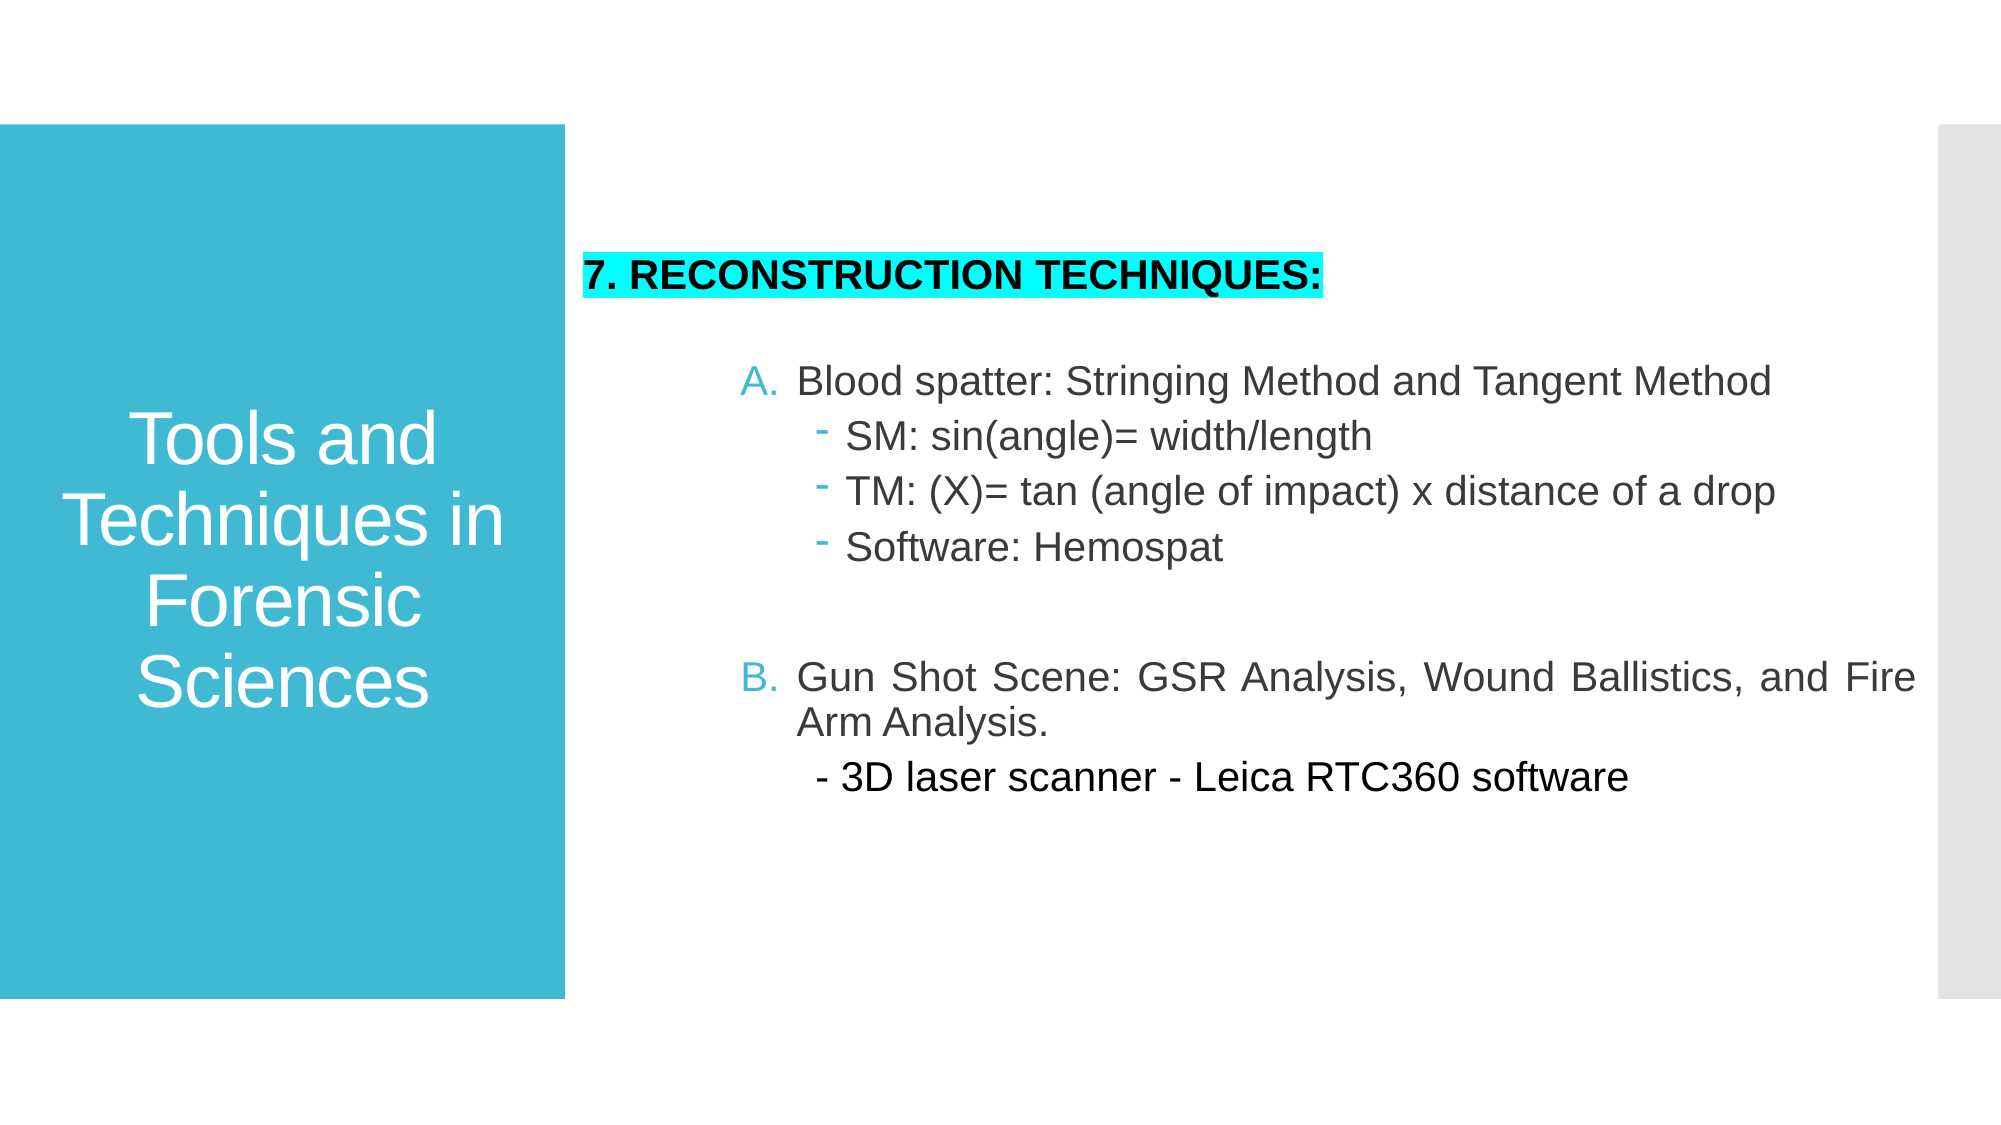

# Tools and Techniques in Forensic Sciences

7. RECONSTRUCTION TECHNIQUES:

Blood spatter: Stringing Method and Tangent Method
SM: sin(angle)= width/length
TM: (X)= tan (angle of impact) x distance of a drop
Software: Hemospat

Gun Shot Scene: GSR Analysis, Wound Ballistics, and Fire Arm Analysis.
- 3D laser scanner - Leica RTC360 software